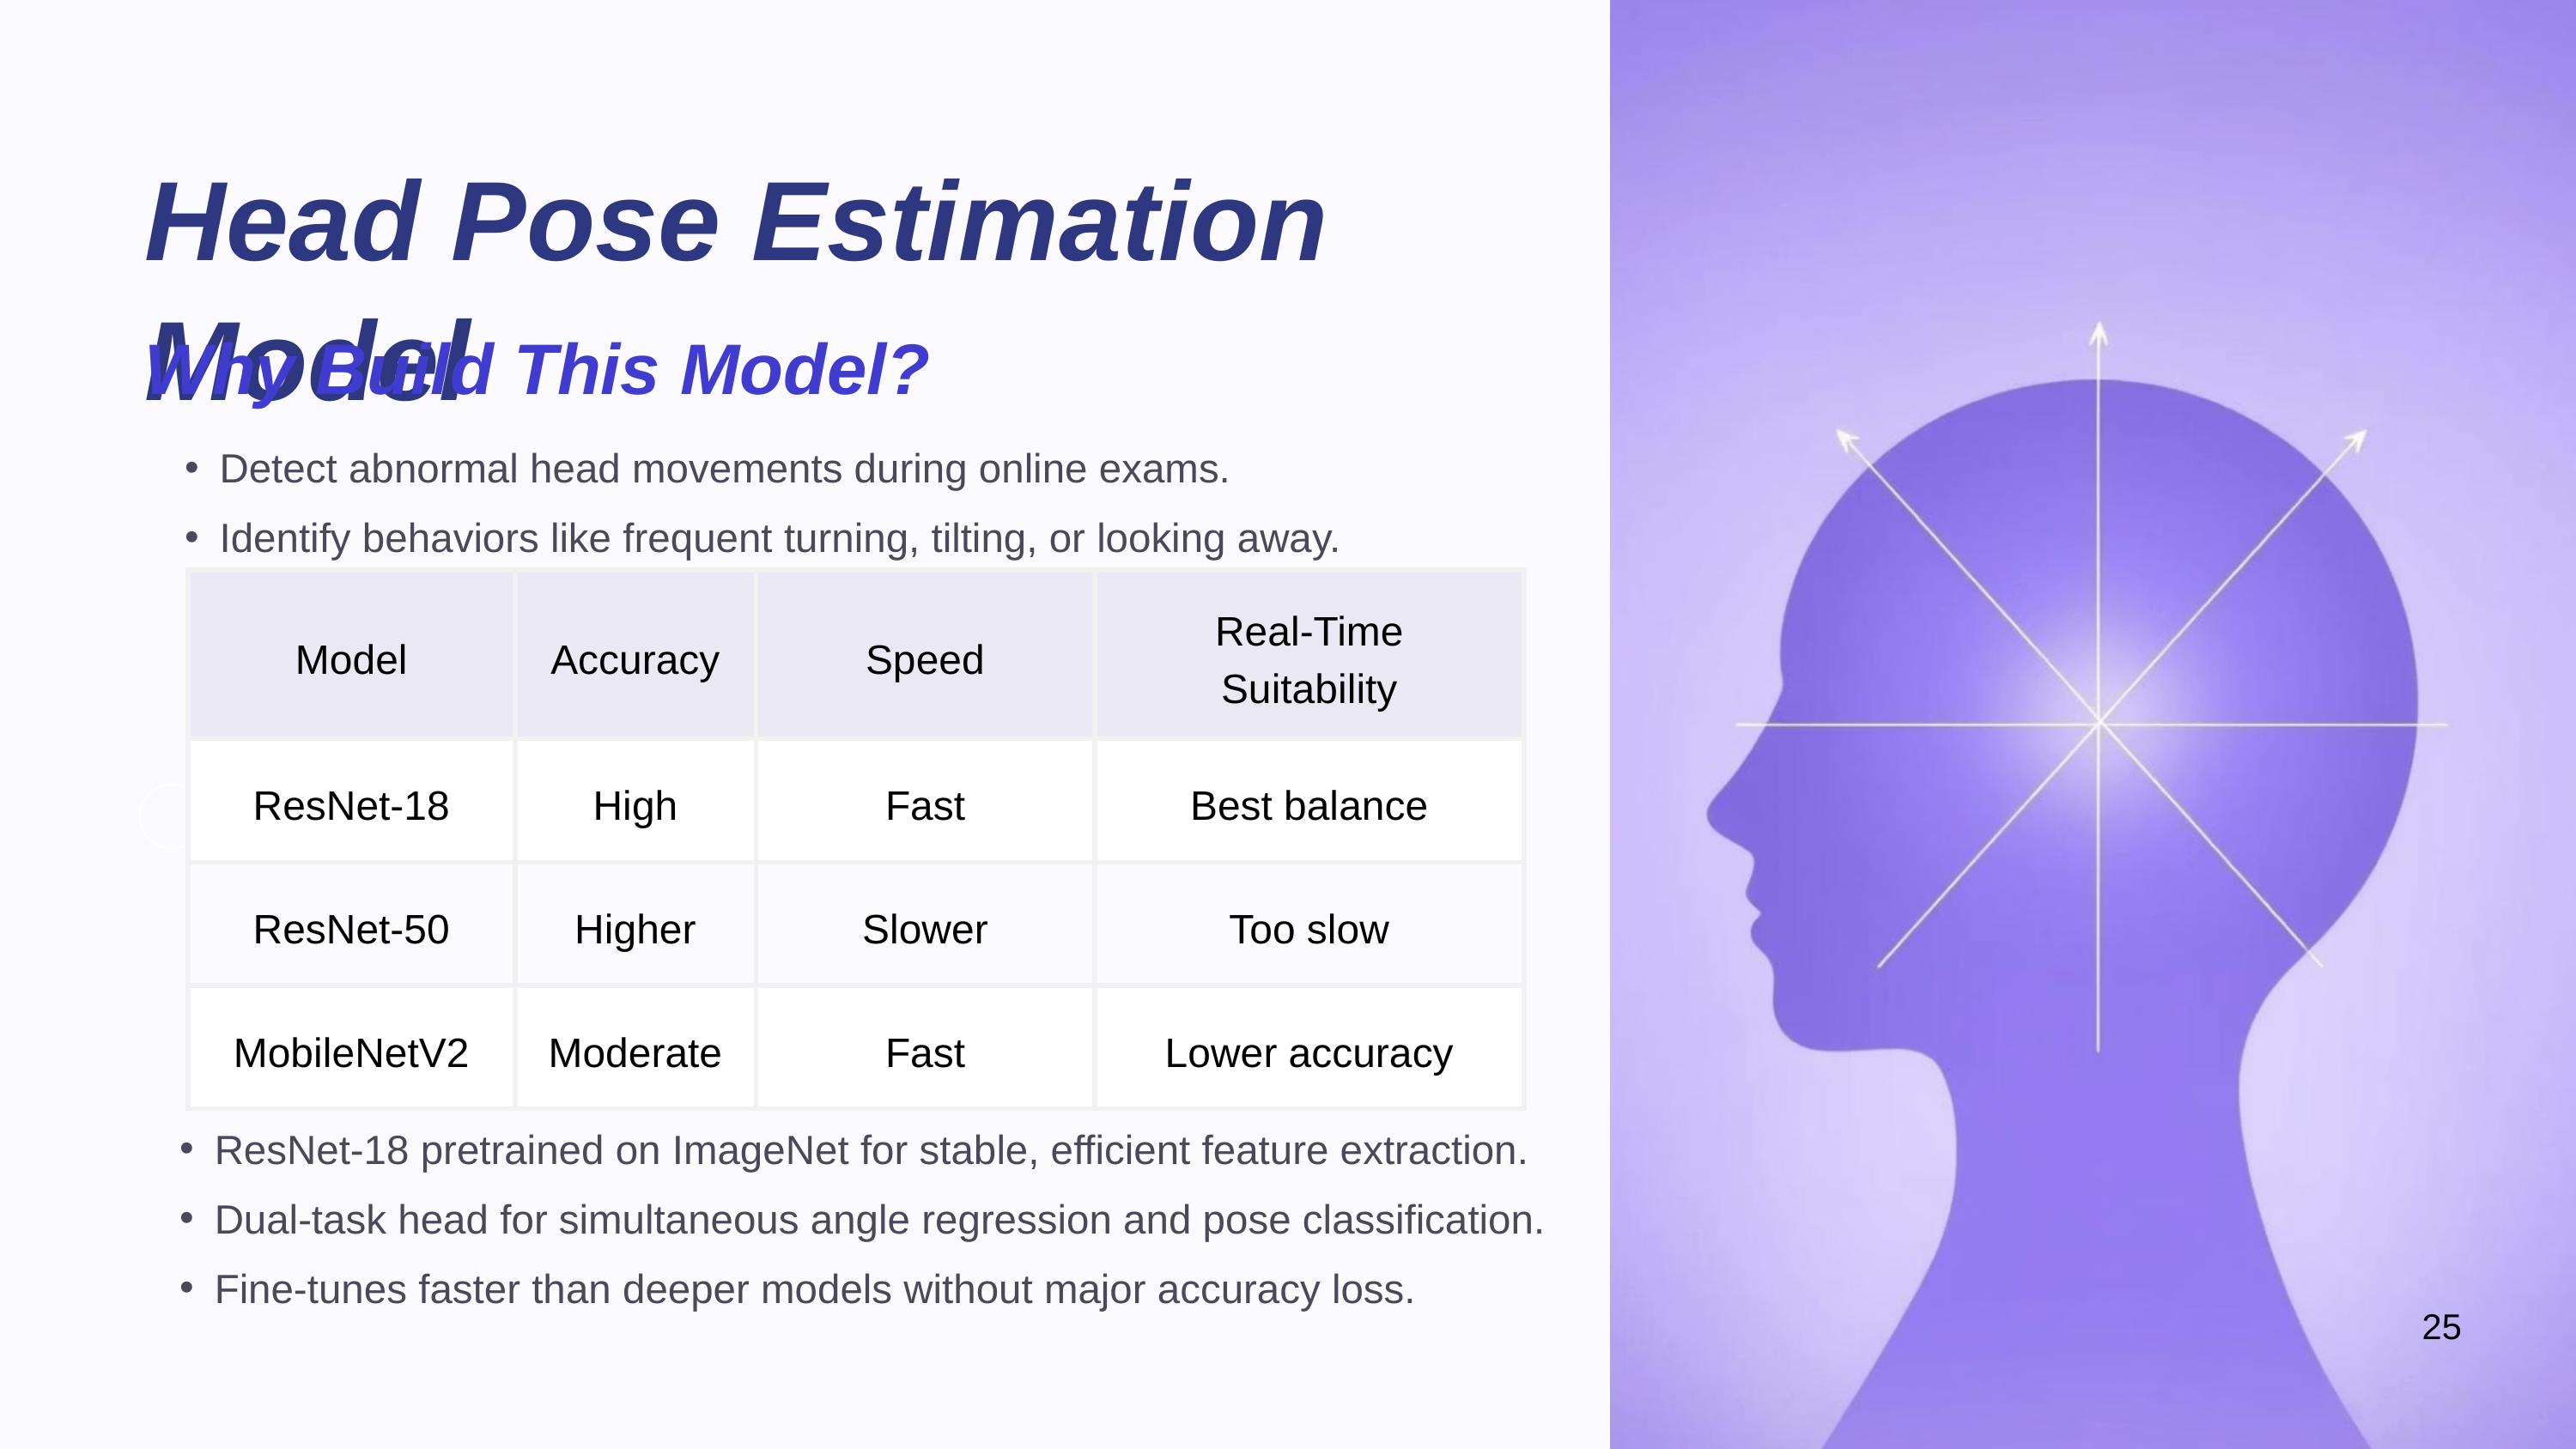

Head Pose Estimation Model
Why Build This Model?
Detect abnormal head movements during online exams.
Identify behaviors like frequent turning, tilting, or looking away.
| Model | Accuracy | Speed | Real-Time Suitability |
| --- | --- | --- | --- |
| ResNet-18 | High | Fast | Best balance |
| ResNet-50 | Higher | Slower | Too slow |
| MobileNetV2 | Moderate | Fast | Lower accuracy |

ResNet-18 pretrained on ImageNet for stable, efficient feature extraction.
Dual-task head for simultaneous angle regression and pose classification.
Fine-tunes faster than deeper models without major accuracy loss.
25